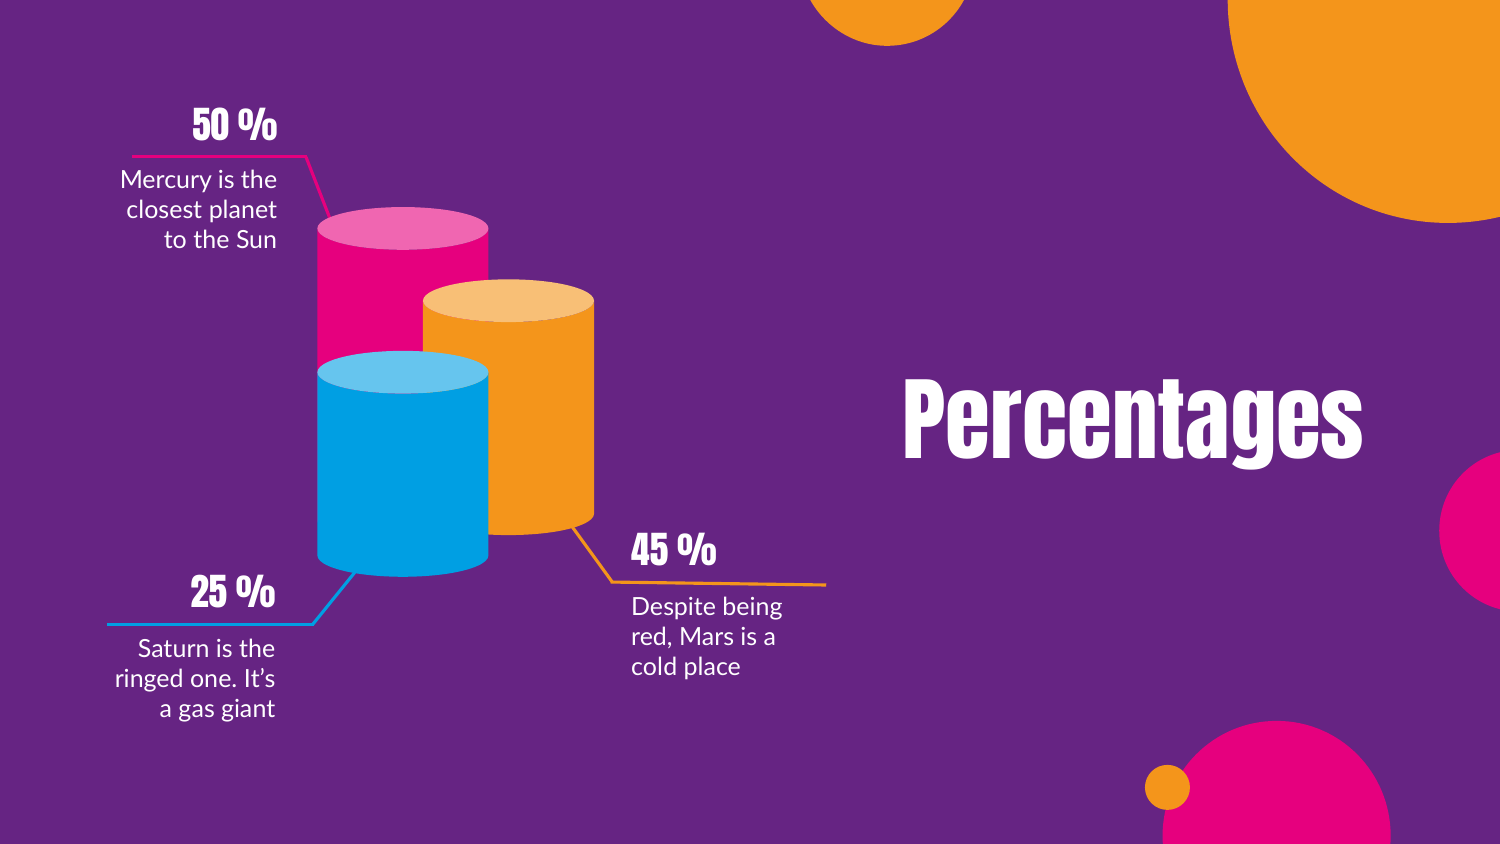

50 %
Mercury is the closest planet to the Sun

# Percentages

45 %
25 %
Despite being red, Mars is a cold place
Saturn is the ringed one. It’s a gas giant